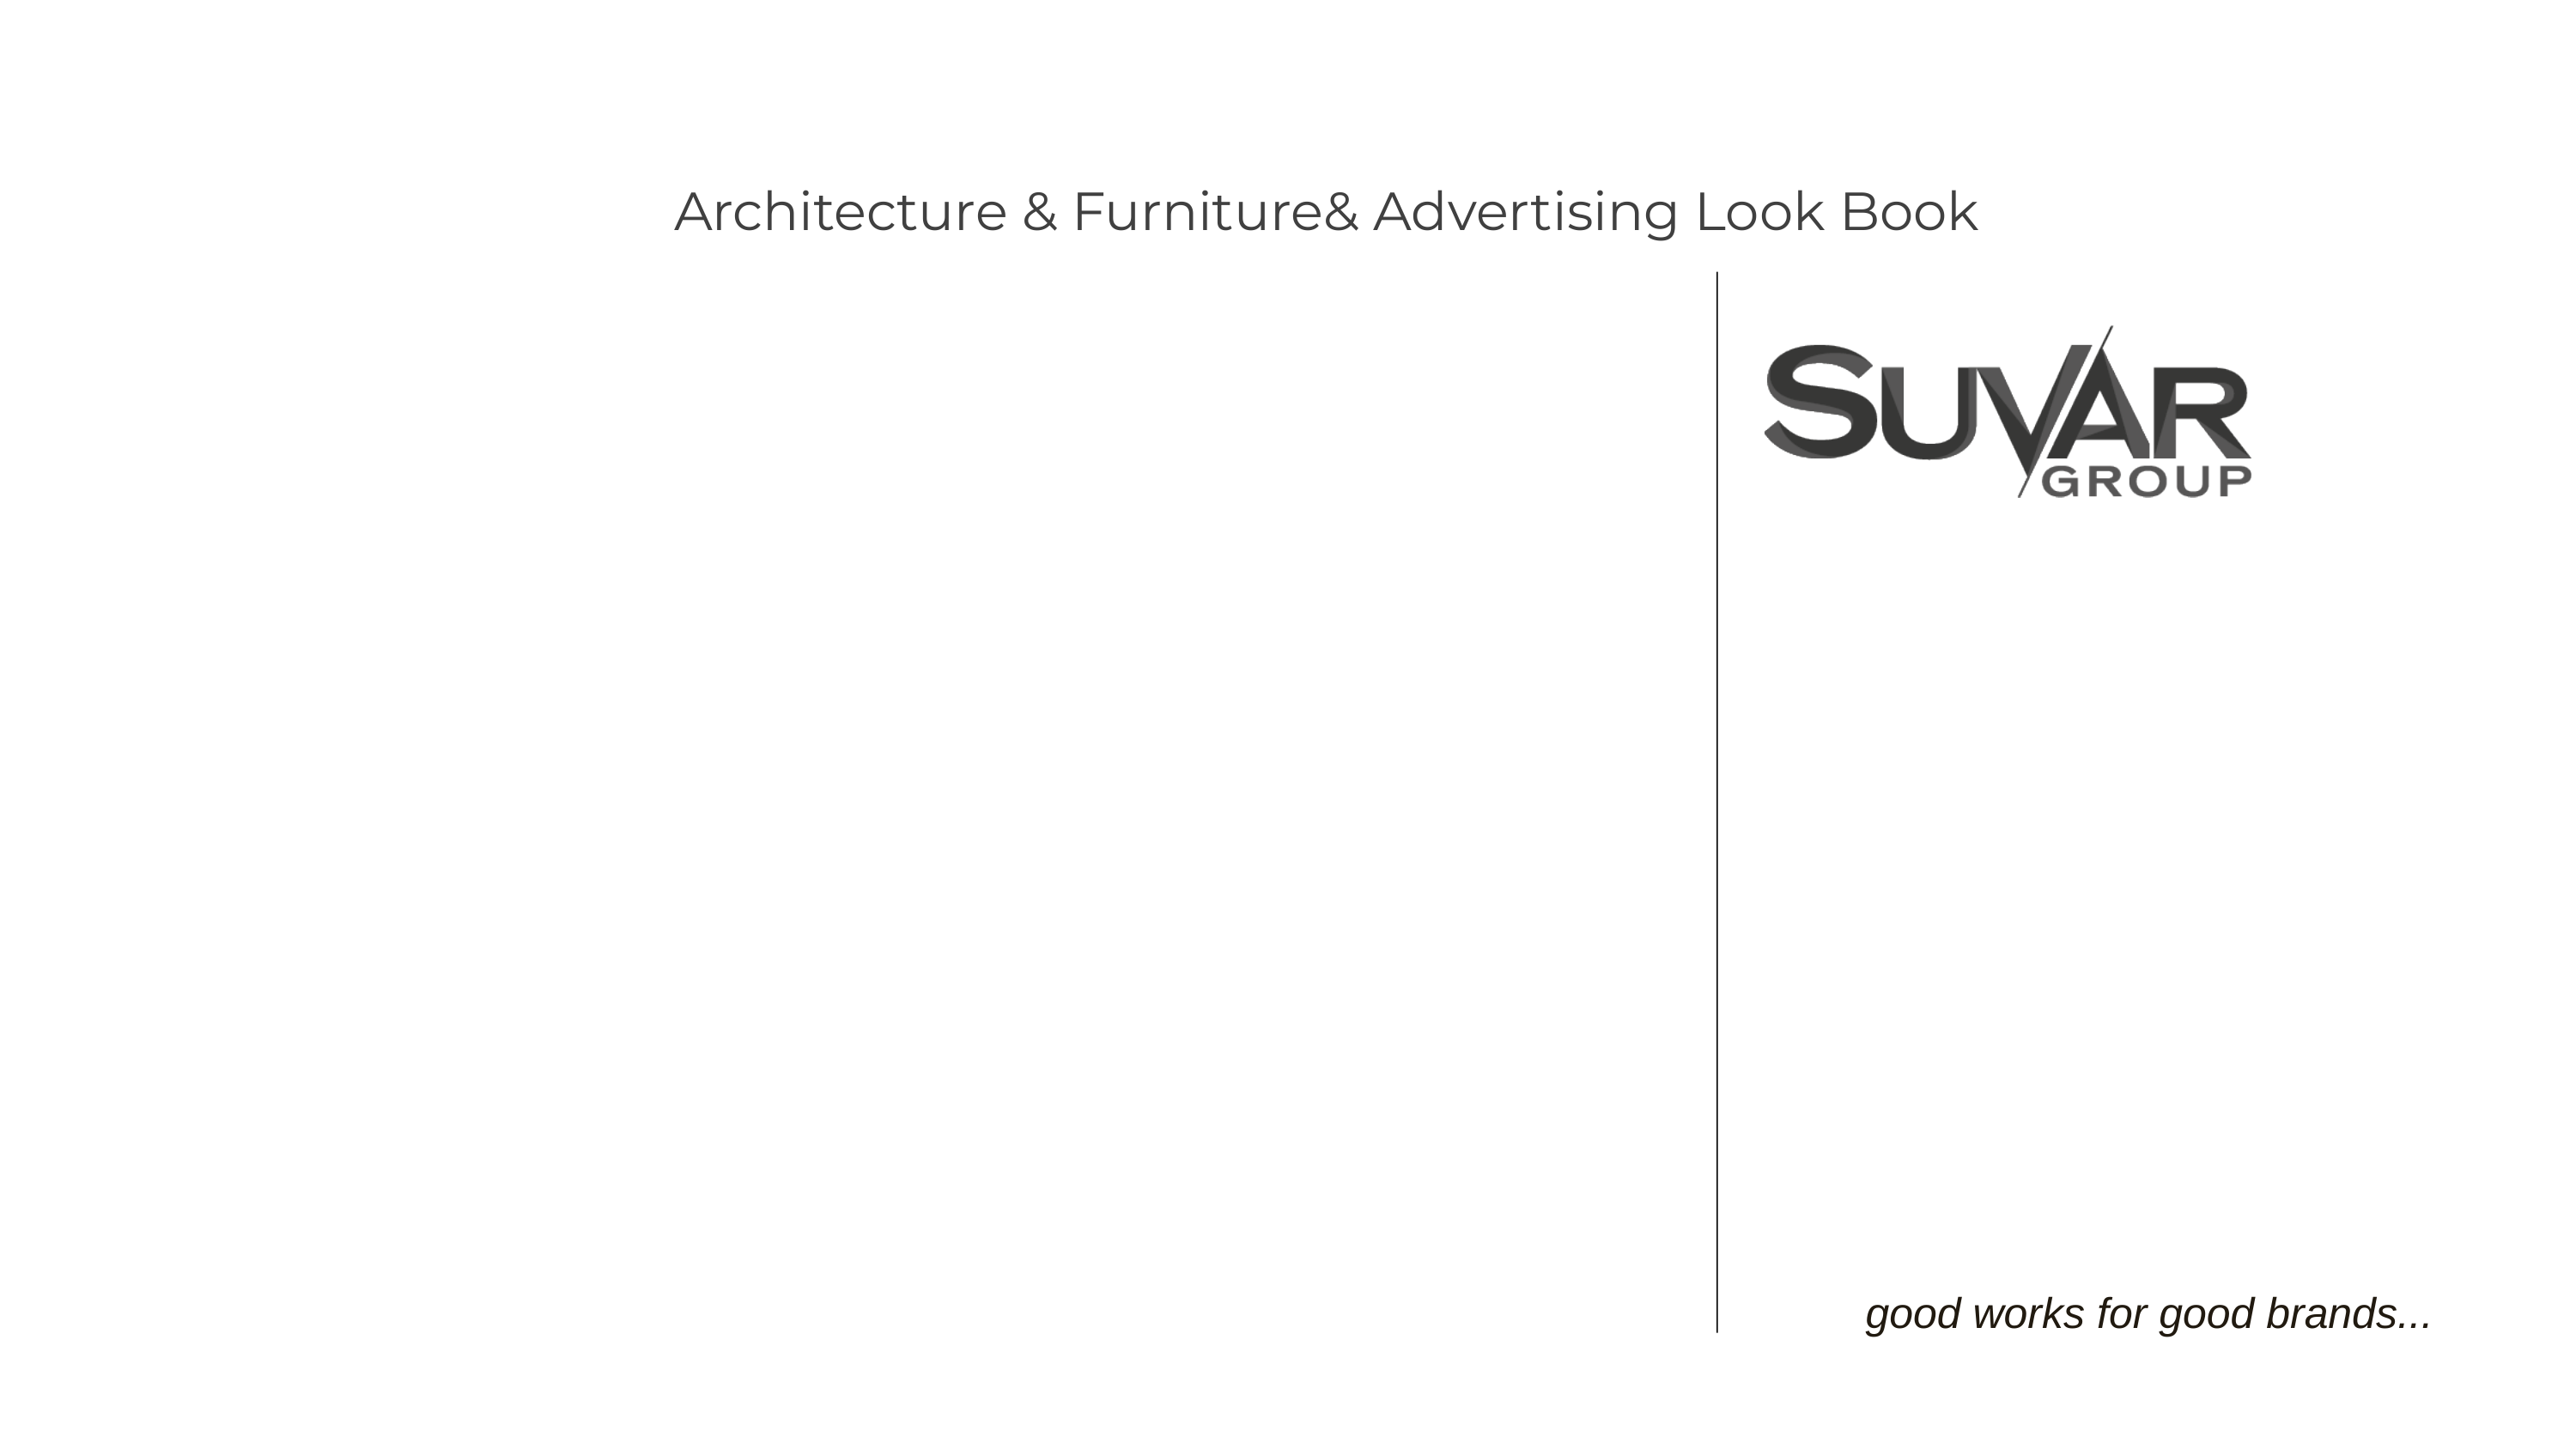

Architecture & Furniture& Advertising Look Book

good works for good brands...